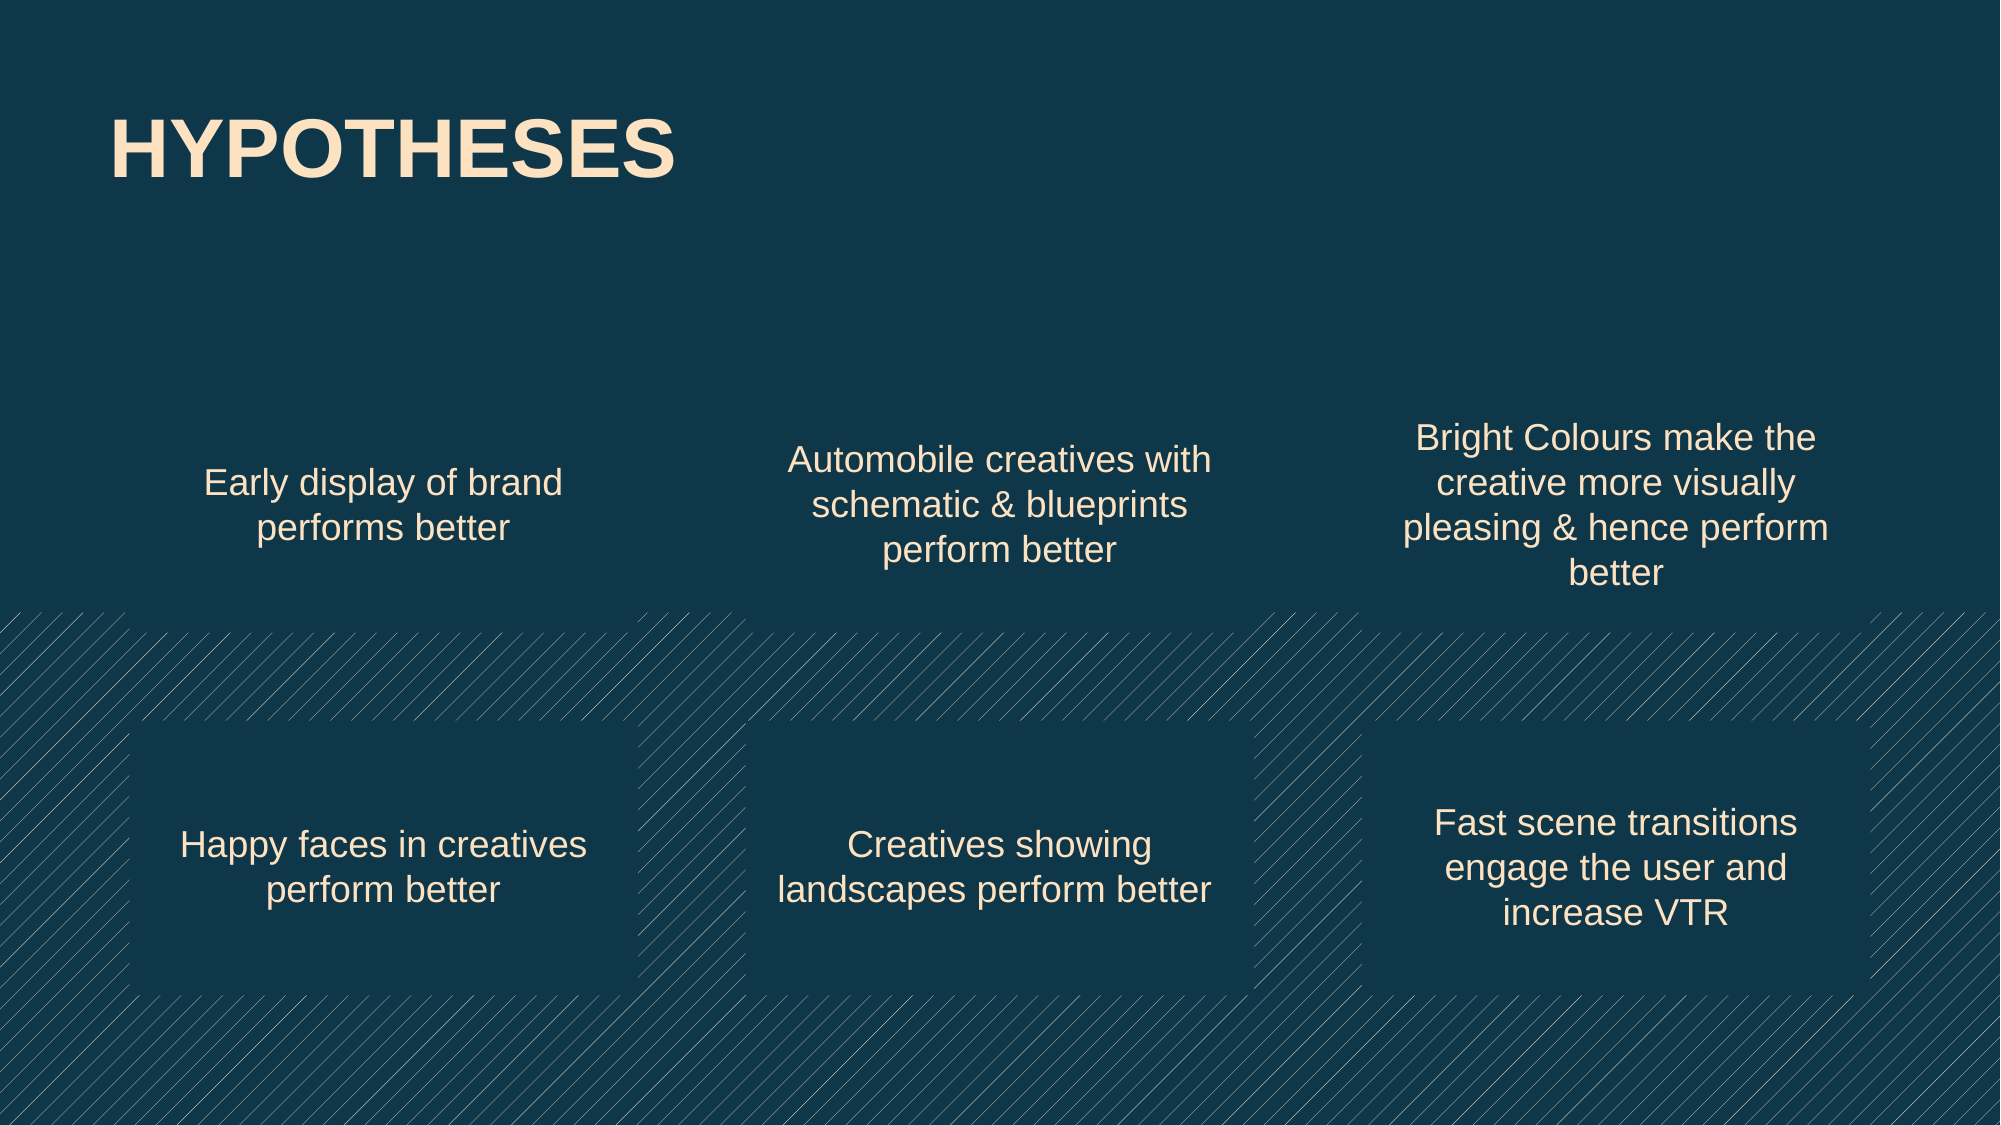

# hypotheses

Early display of brand performs better
Automobile creatives with schematic & blueprints perform better
Bright Colours make the creative more visually pleasing & hence perform better

Happy faces in creatives perform better
Creatives showing landscapes perform better
Fast scene transitions engage the user and increase VTR